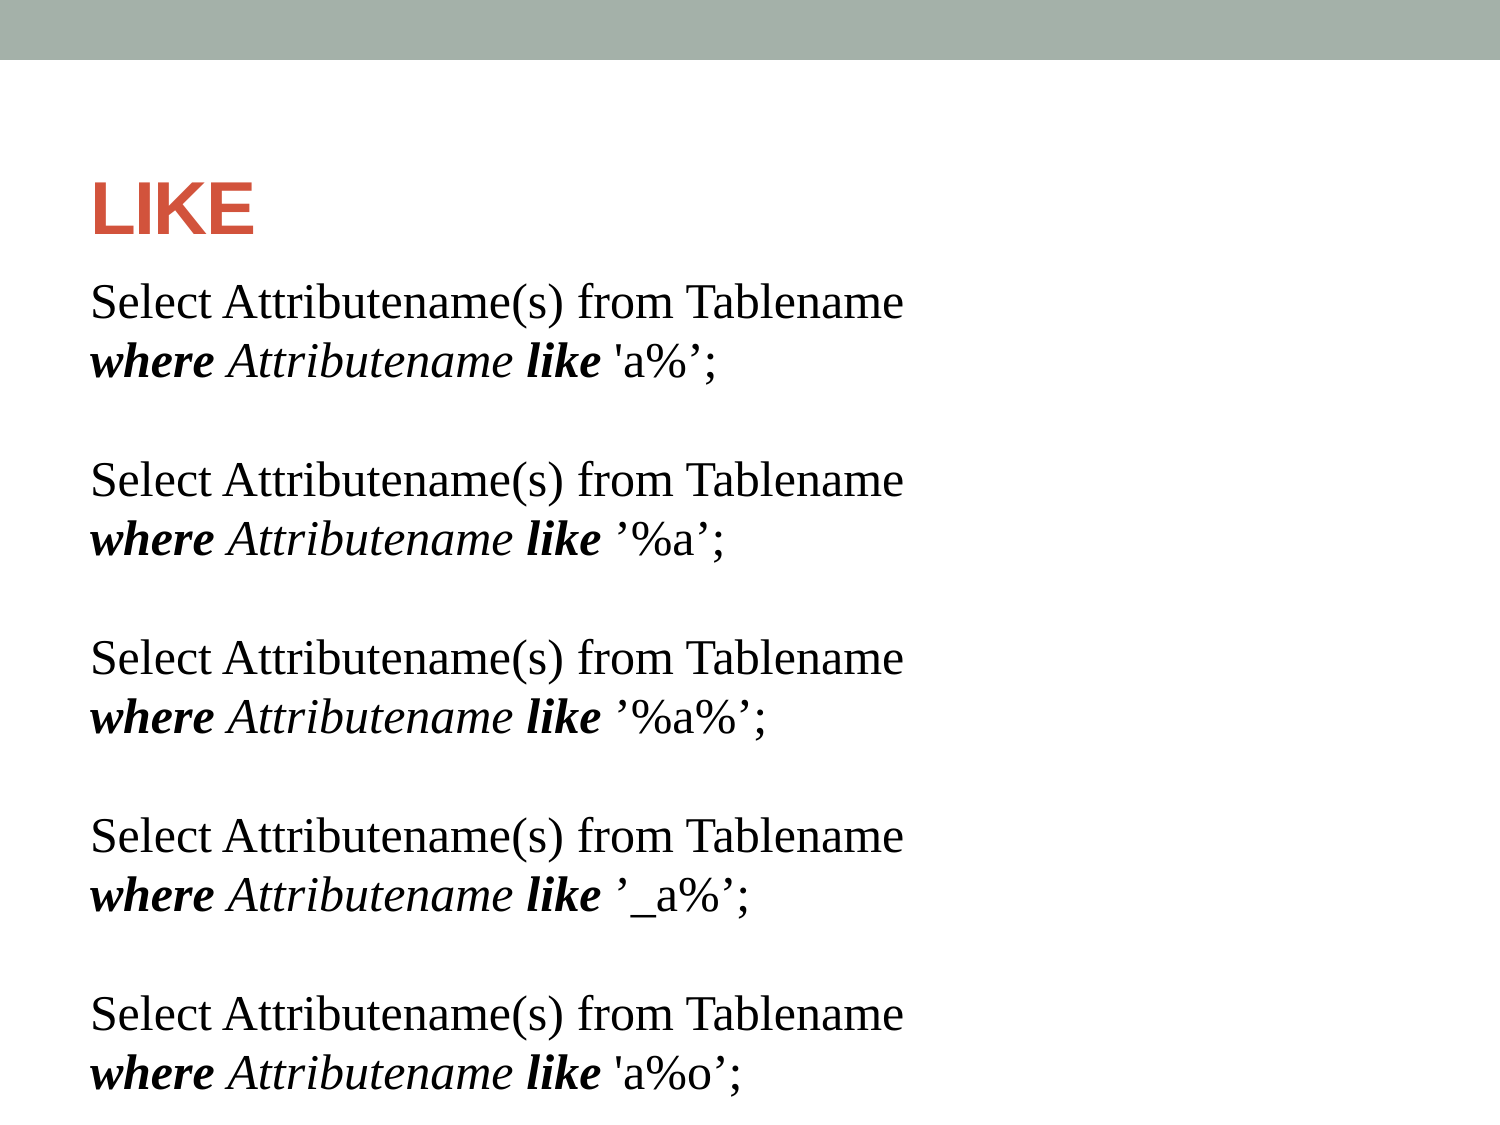

# LIKE
Select Attributename(s) from Tablename
where Attributename like 'a%’;

Select Attributename(s) from Tablename
where Attributename like ’%a’;

Select Attributename(s) from Tablename
where Attributename like ’%a%’;

Select Attributename(s) from Tablename
where Attributename like ’_a%’;

Select Attributename(s) from Tablename
where Attributename like 'a%o’;